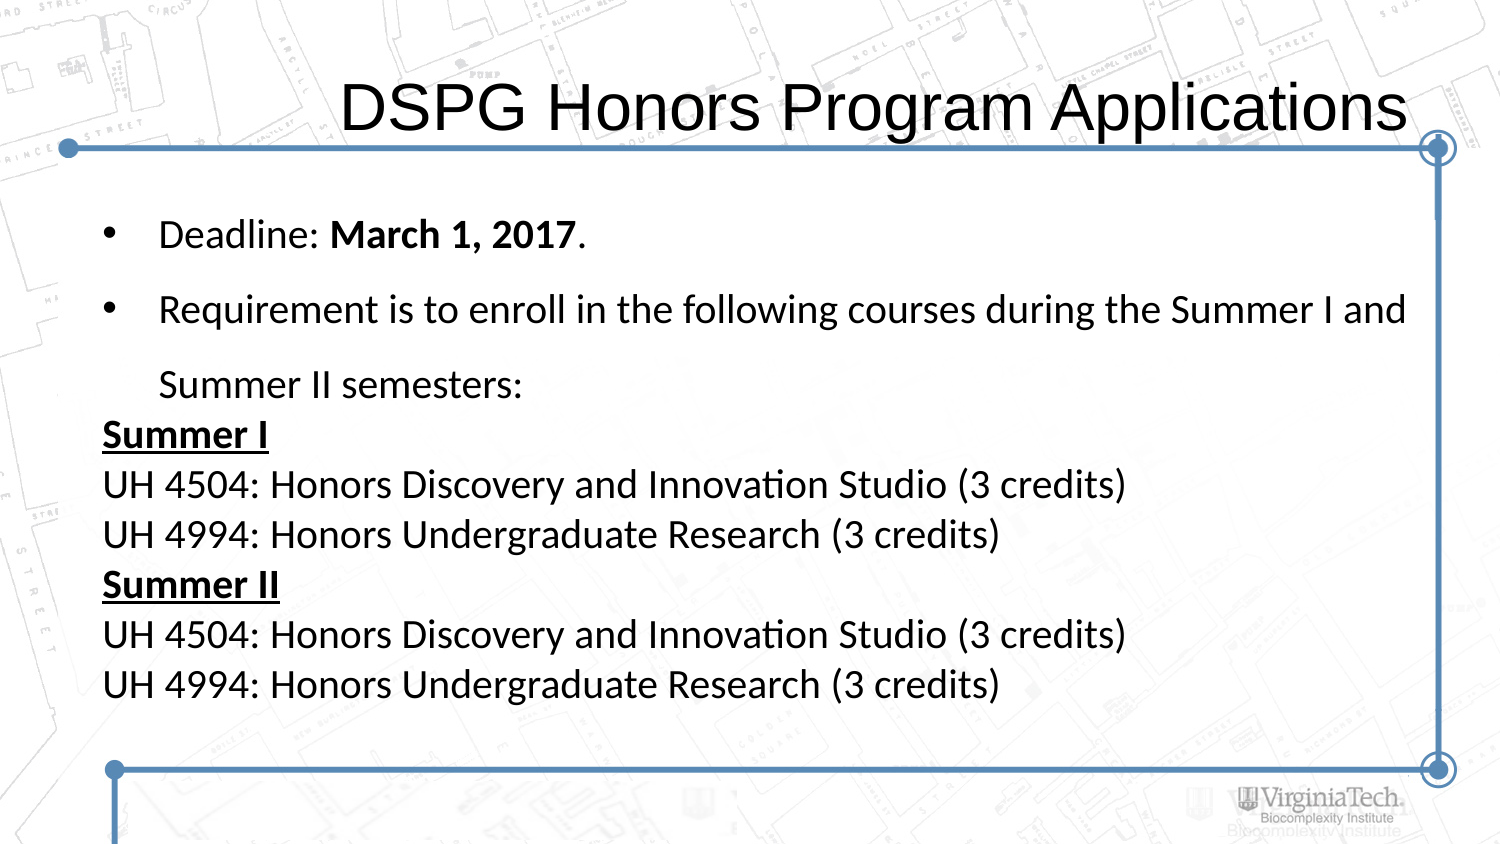

# DSPG Honors Program Applications
Deadline: March 1, 2017.
Requirement is to enroll in the following courses during the Summer I and Summer II semesters:
Summer I
UH 4504: Honors Discovery and Innovation Studio (3 credits)
UH 4994: Honors Undergraduate Research (3 credits)
Summer II
UH 4504: Honors Discovery and Innovation Studio (3 credits)
UH 4994: Honors Undergraduate Research (3 credits)